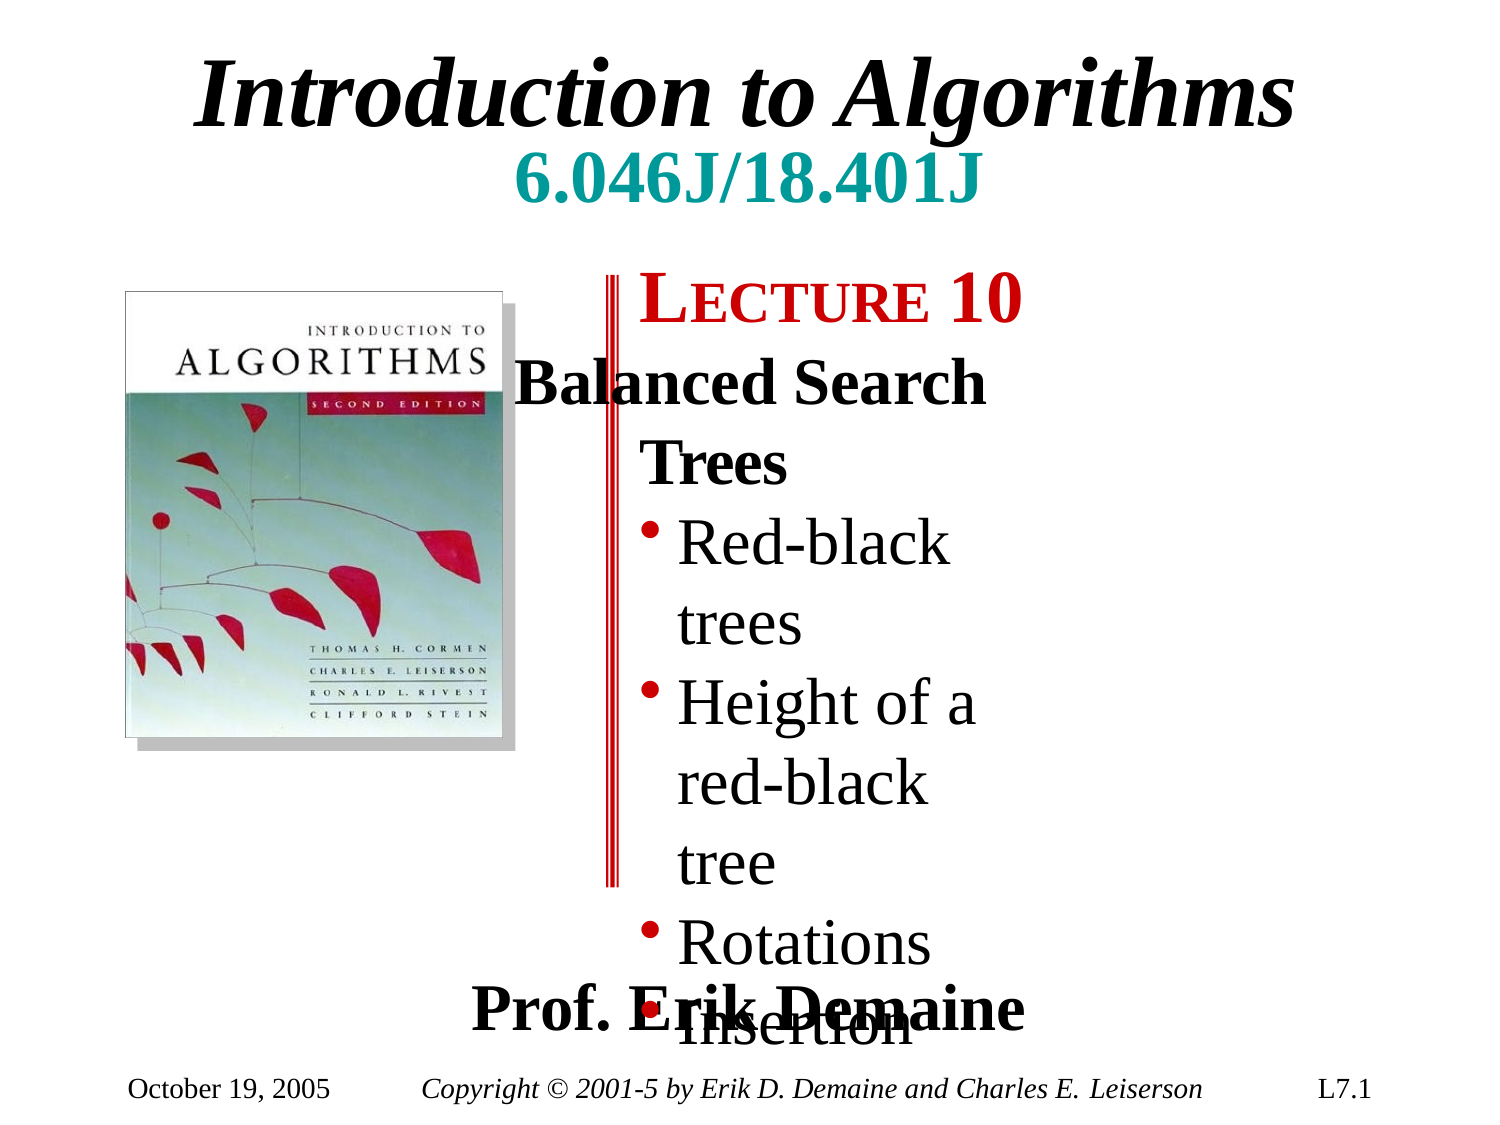

# Introduction to Algorithms
6.046J/18.401J  LECTURE 10
Balanced Search Trees
Red-black trees
Height of a red-black tree
Rotations
Insertion

Prof. Erik Demaine
October 19, 2005
Copyright © 2001-5 by Erik D. Demaine and Charles E. Leiserson
L7.1